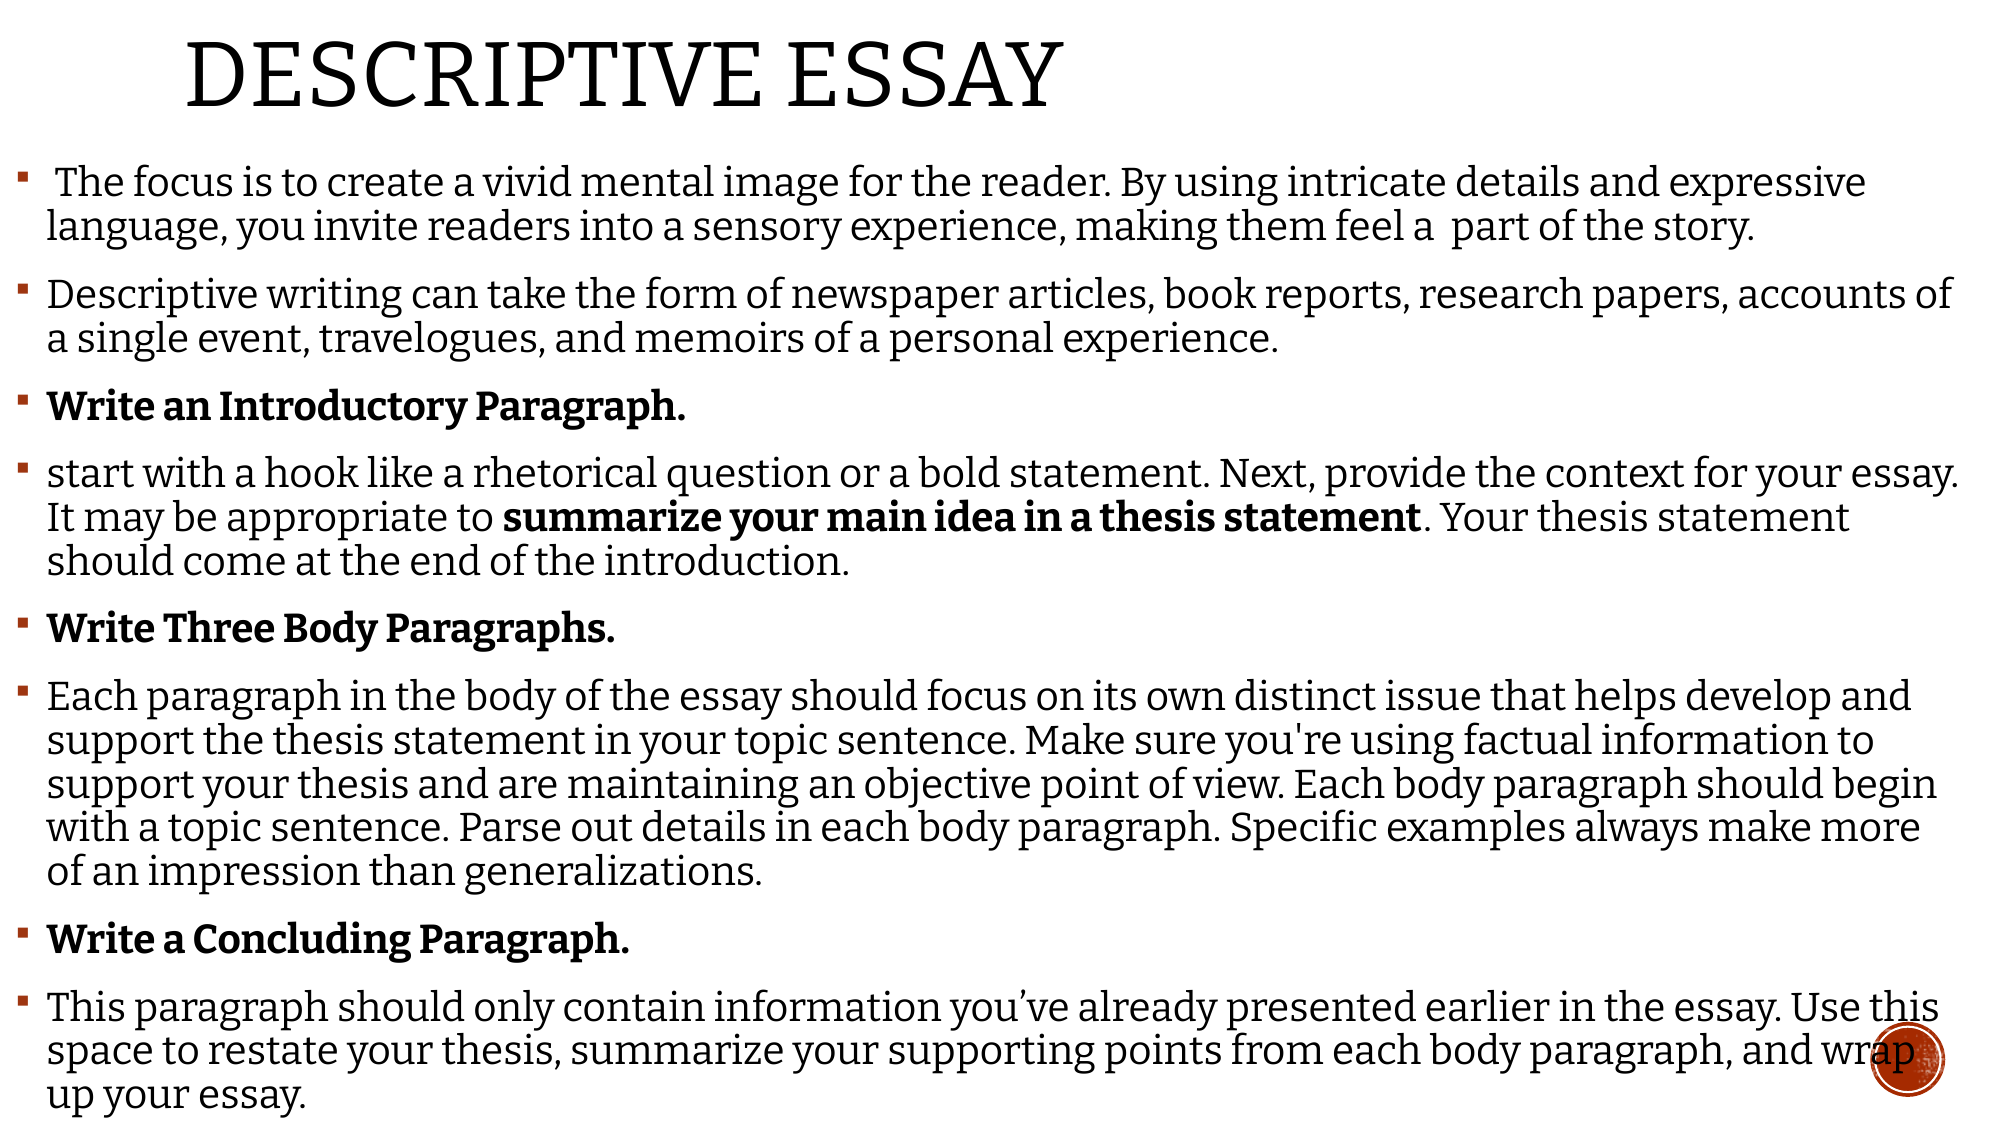

# descriptive essay
 The focus is to create a vivid mental image for the reader. By using intricate details and expressive language, you invite readers into a sensory experience, making them feel a  part of the story.
Descriptive writing can take the form of newspaper articles, book reports, research papers, accounts of a single event, travelogues, and memoirs of a personal experience.
Write an Introductory Paragraph.
start with a hook like a rhetorical question or a bold statement. Next, provide the context for your essay. It may be appropriate to summarize your main idea in a thesis statement. Your thesis statement should come at the end of the introduction.
Write Three Body Paragraphs.
Each paragraph in the body of the essay should focus on its own distinct issue that helps develop and support the thesis statement in your topic sentence. Make sure you're using factual information to support your thesis and are maintaining an objective point of view. Each body paragraph should begin with a topic sentence. Parse out details in each body paragraph. Specific examples always make more of an impression than generalizations.
Write a Concluding Paragraph.
This paragraph should only contain information you’ve already presented earlier in the essay. Use this space to restate your thesis, summarize your supporting points from each body paragraph, and wrap up your essay.